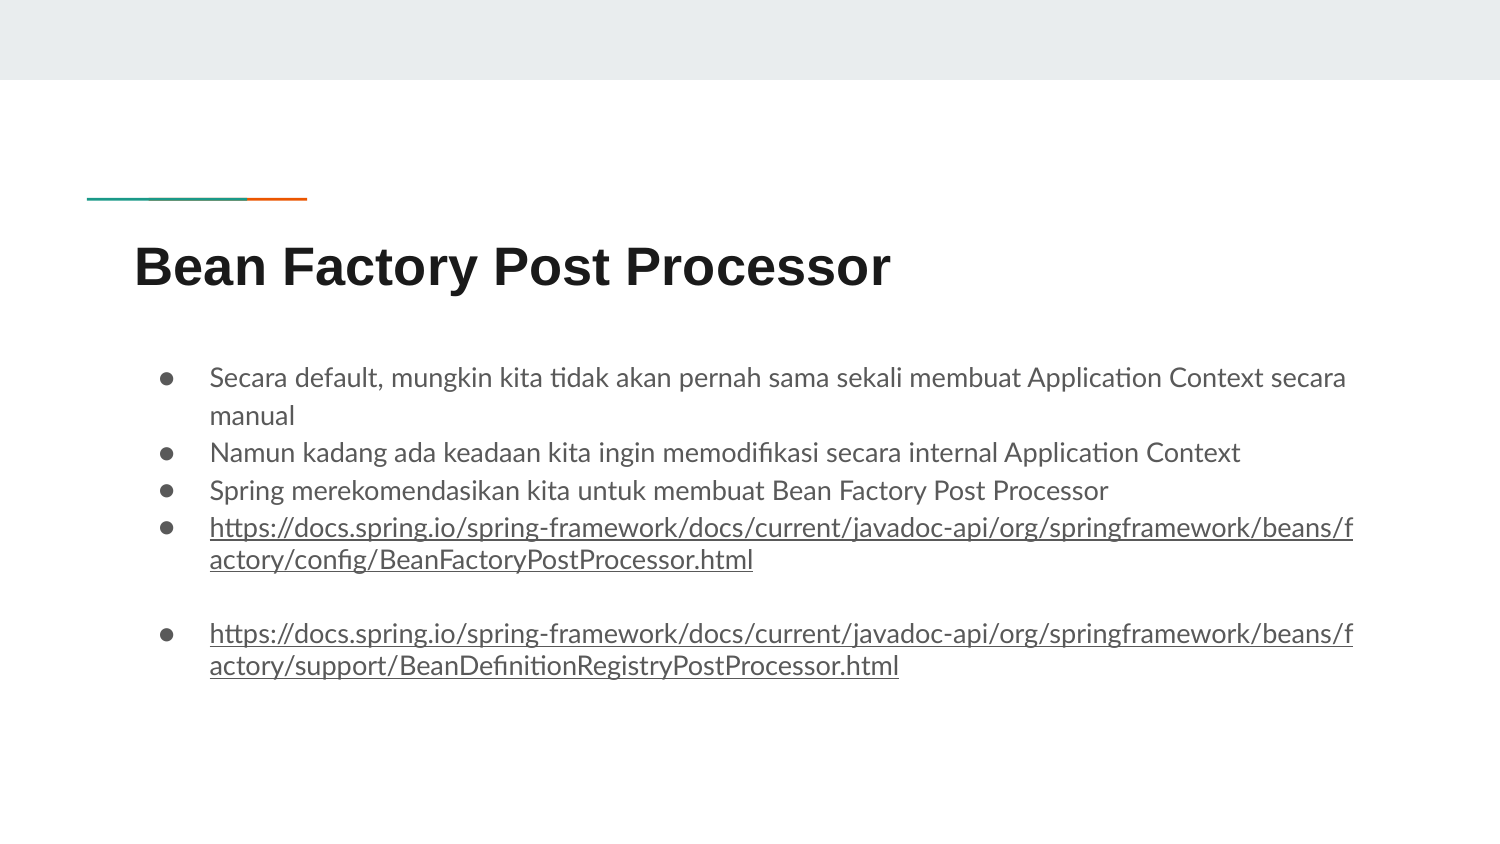

# Bean Factory Post Processor
Secara default, mungkin kita tidak akan pernah sama sekali membuat Application Context secara manual
Namun kadang ada keadaan kita ingin memodifikasi secara internal Application Context
Spring merekomendasikan kita untuk membuat Bean Factory Post Processor
https://docs.spring.io/spring-framework/docs/current/javadoc-api/org/springframework/beans/factory/config/BeanFactoryPostProcessor.html
https://docs.spring.io/spring-framework/docs/current/javadoc-api/org/springframework/beans/factory/support/BeanDefinitionRegistryPostProcessor.html